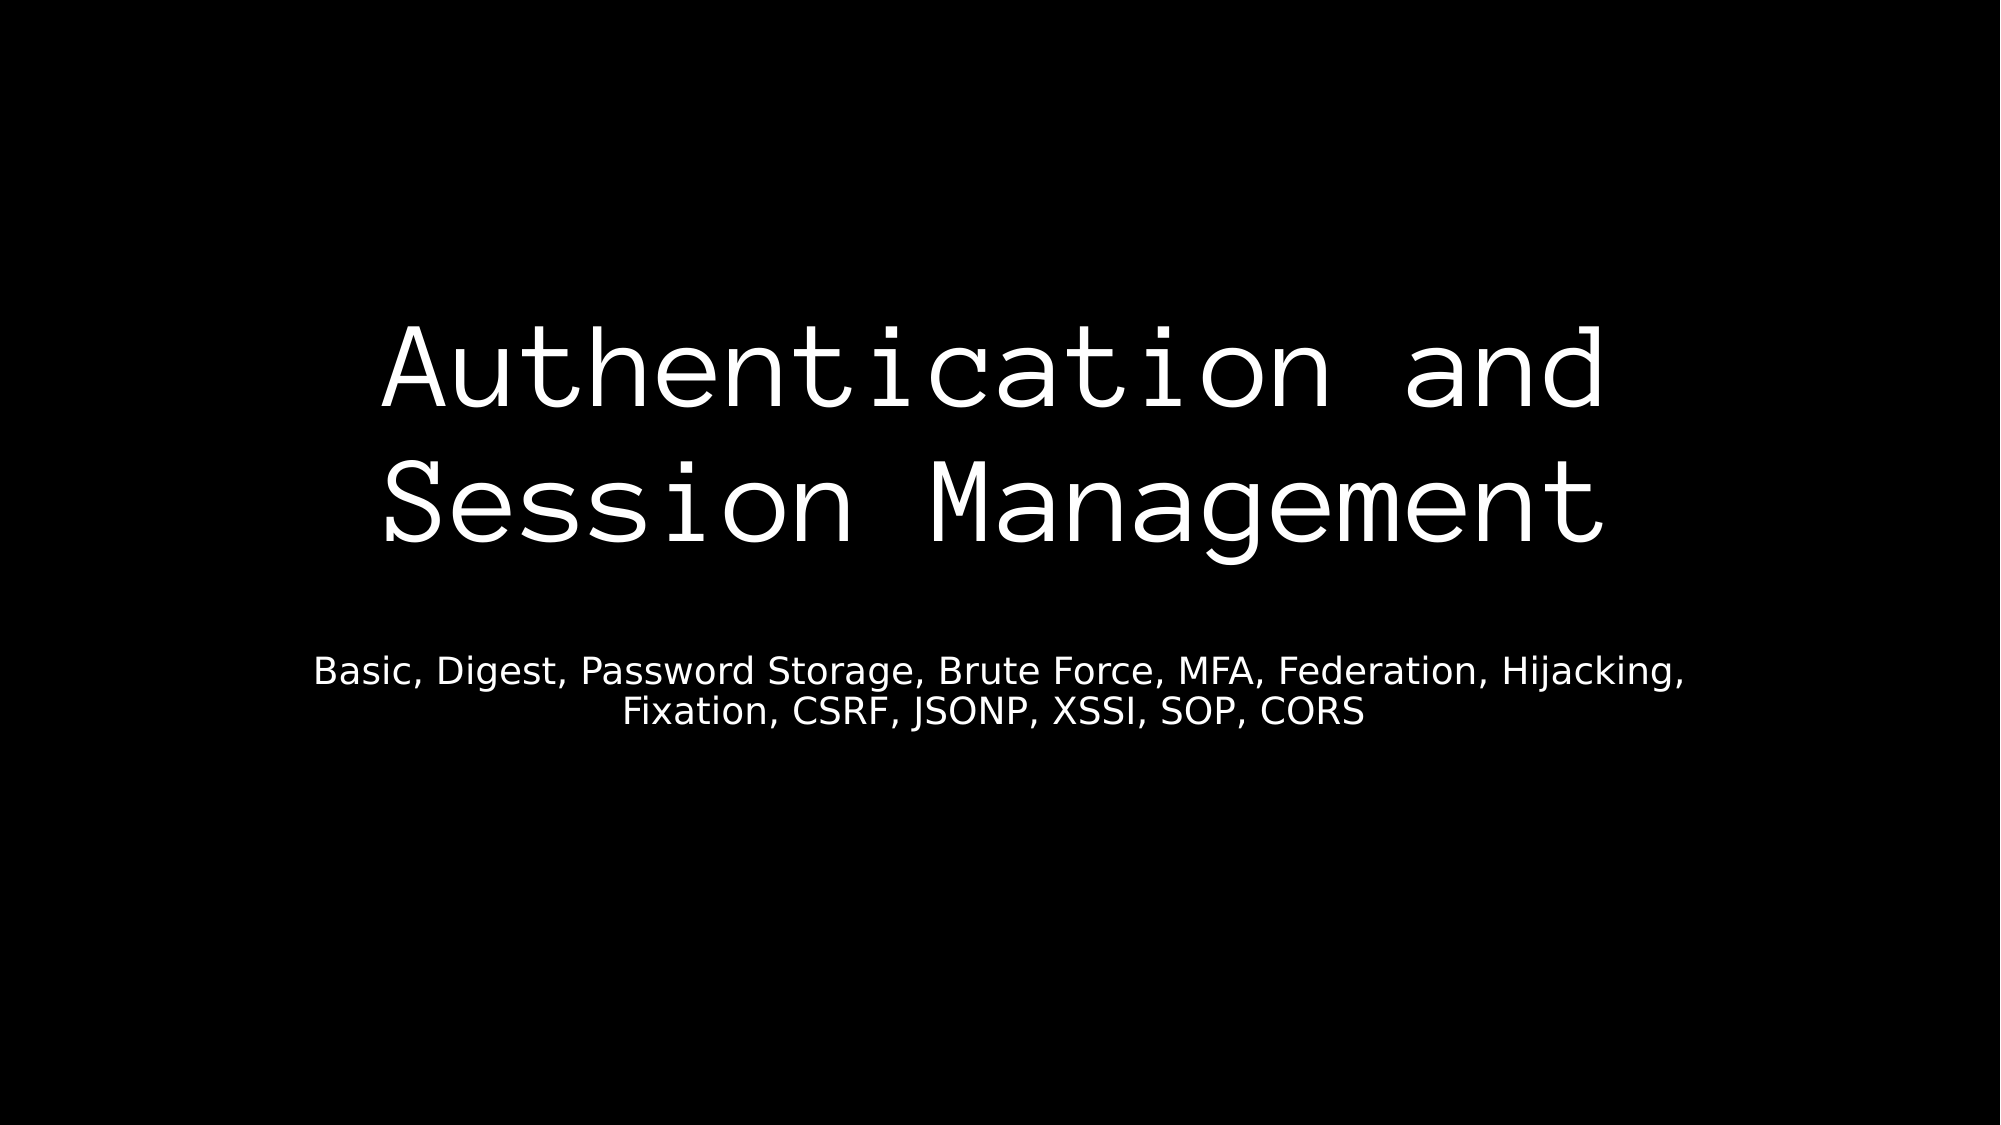

# Authentication and Session Management
Basic, Digest, Password Storage, Brute Force, MFA, Federation, Hijacking, Fixation, CSRF, JSONP, XSSI, SOP, CORS